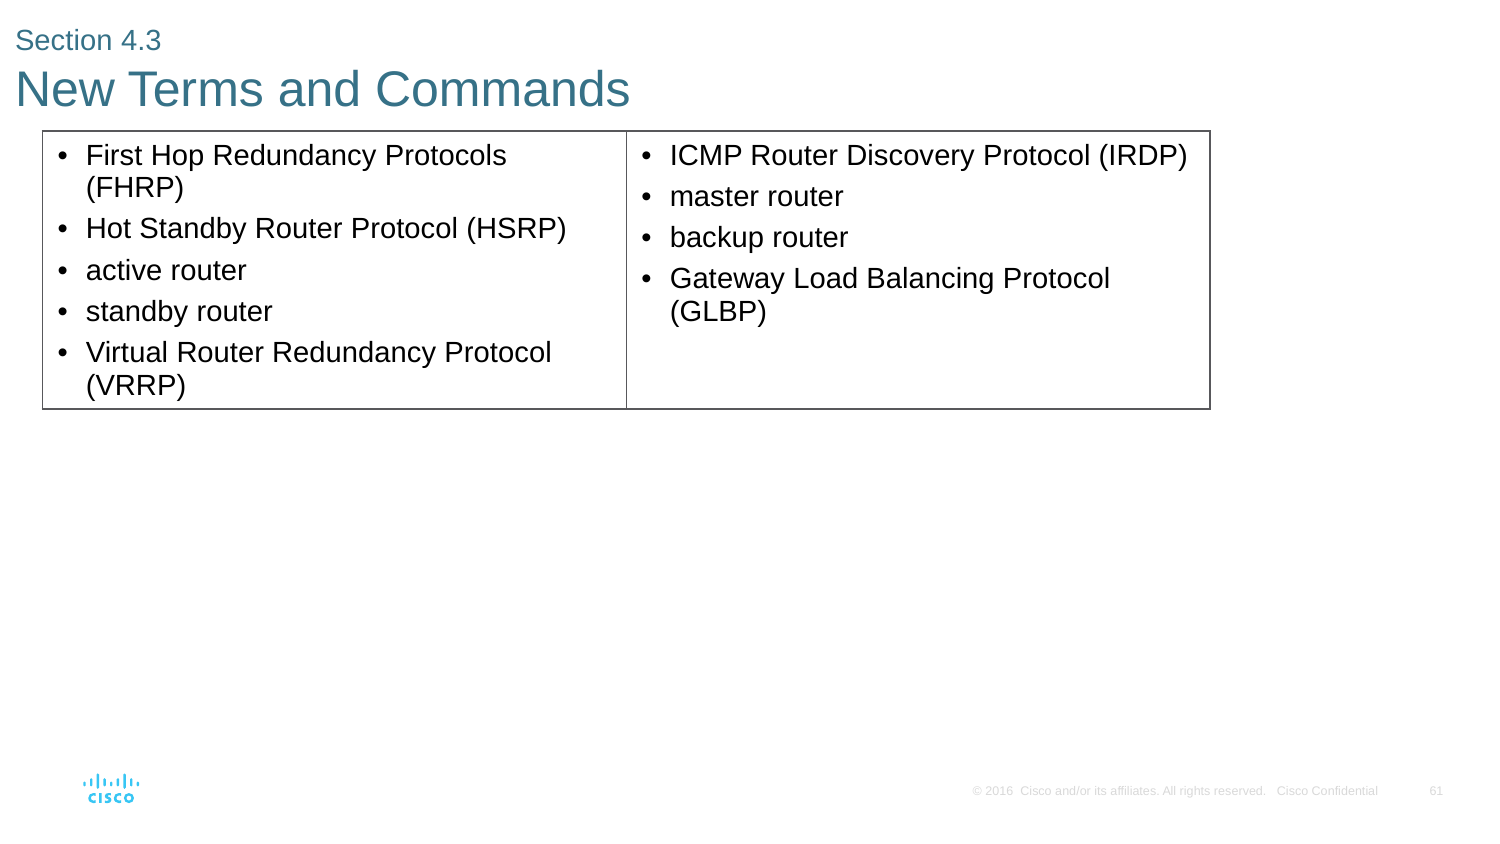

# Section 4.3 New Terms and Commands
| First Hop Redundancy Protocols (FHRP) Hot Standby Router Protocol (HSRP) active router standby router Virtual Router Redundancy Protocol (VRRP) | ICMP Router Discovery Protocol (IRDP) master router backup router Gateway Load Balancing Protocol (GLBP) |
| --- | --- |